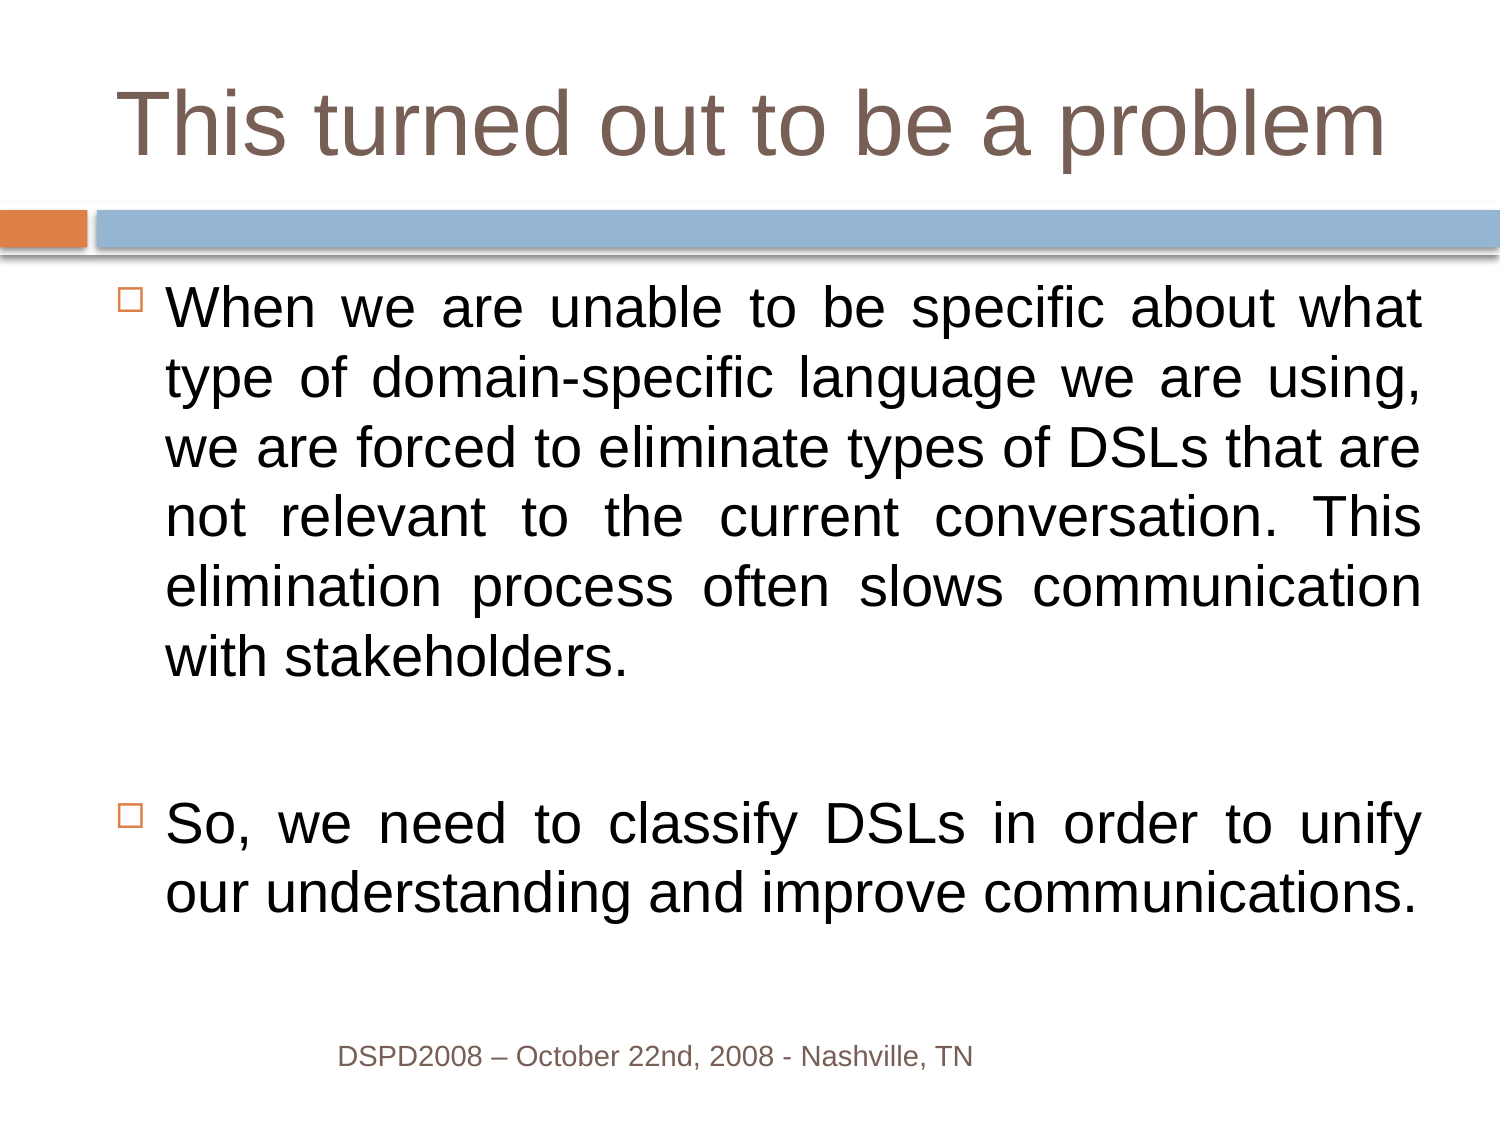

# This turned out to be a problem
When we are unable to be specific about what type of domain-specific language we are using, we are forced to eliminate types of DSLs that are not relevant to the current conversation. This elimination process often slows communication with stakeholders.

So, we need to classify DSLs in order to unify our understanding and improve communications.
DSPD2008 – October 22nd, 2008 - Nashville, TN